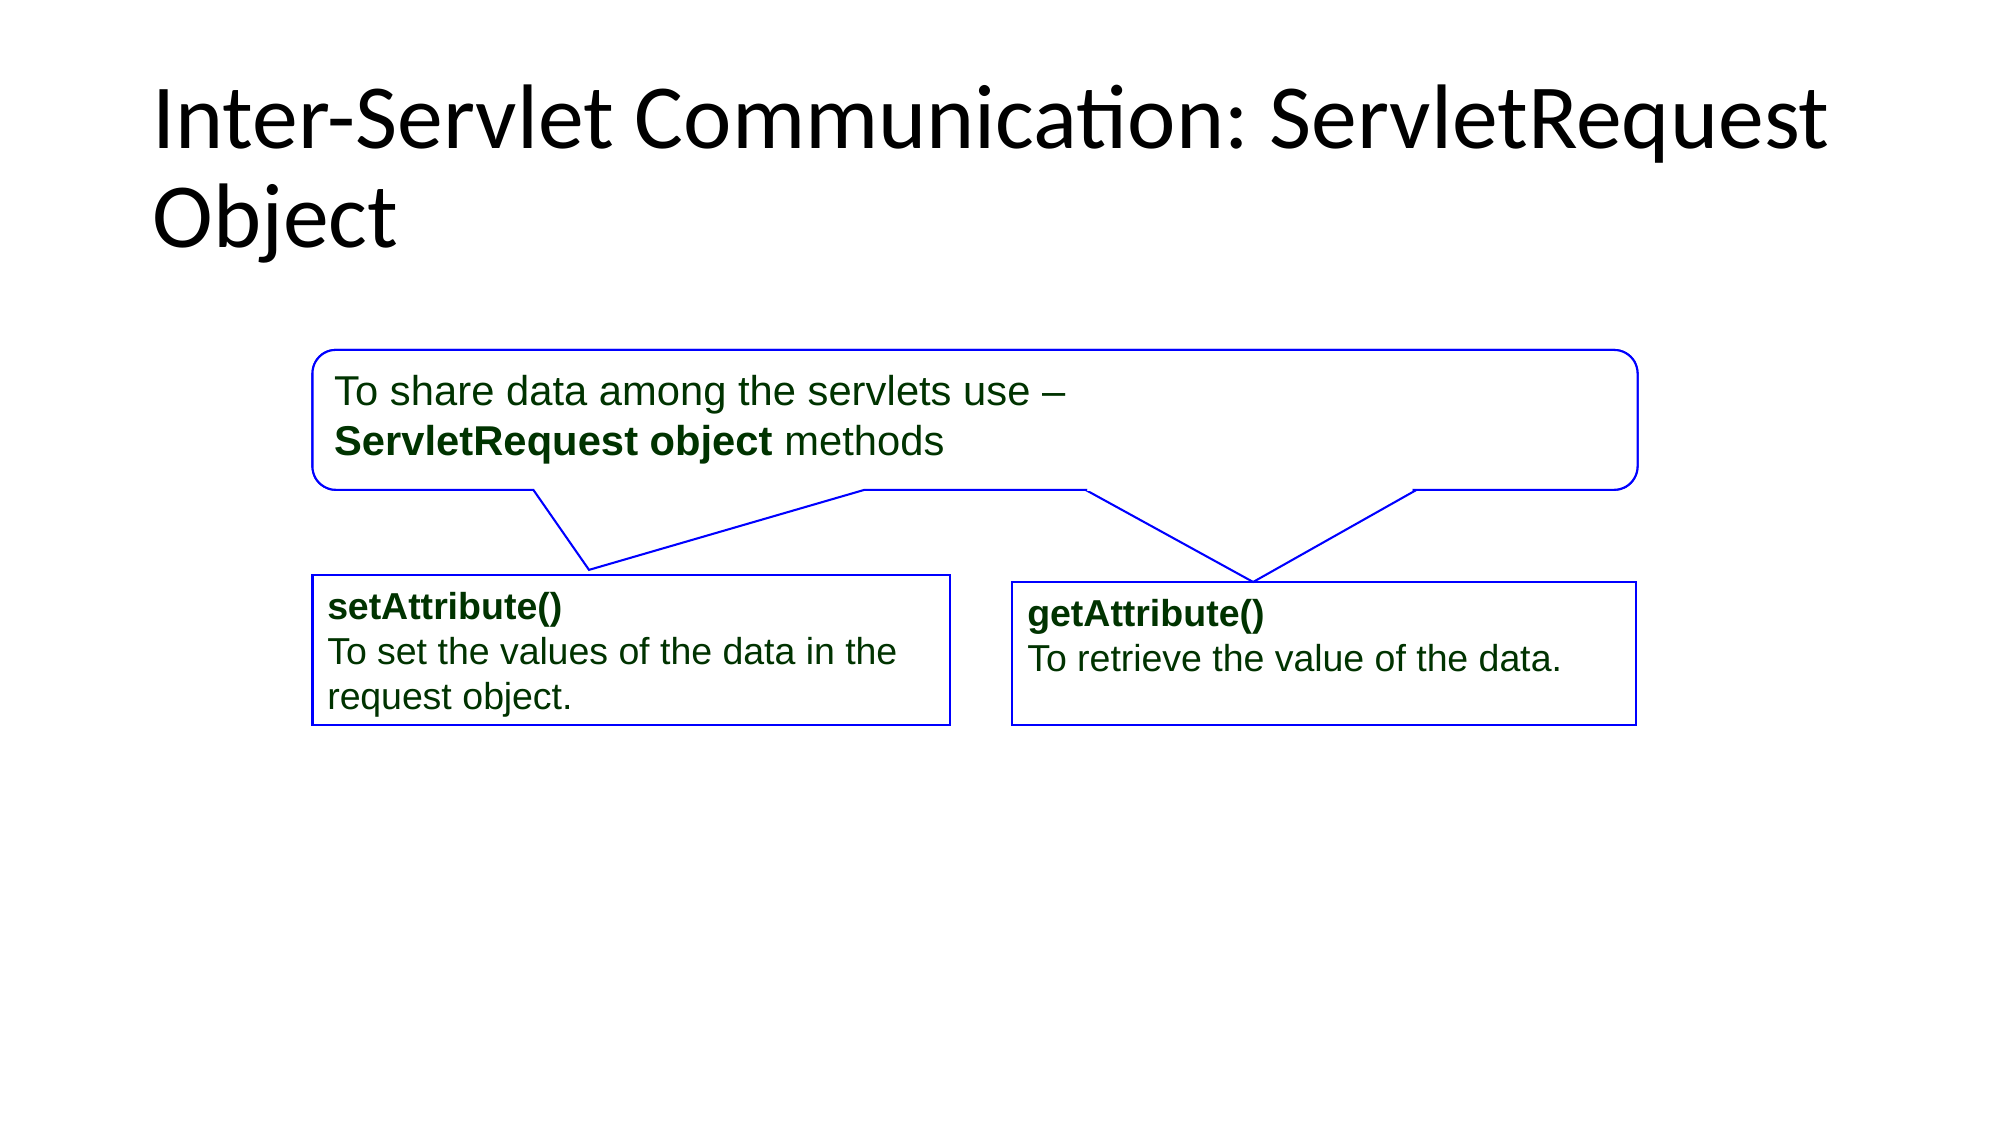

Inter-Servlet Communication: ServletRequest Object

To share data among the servlets use –
ServletRequest object methods

setAttribute()
To set the values of the data in the request object.
getAttribute()
To retrieve the value of the data.
121